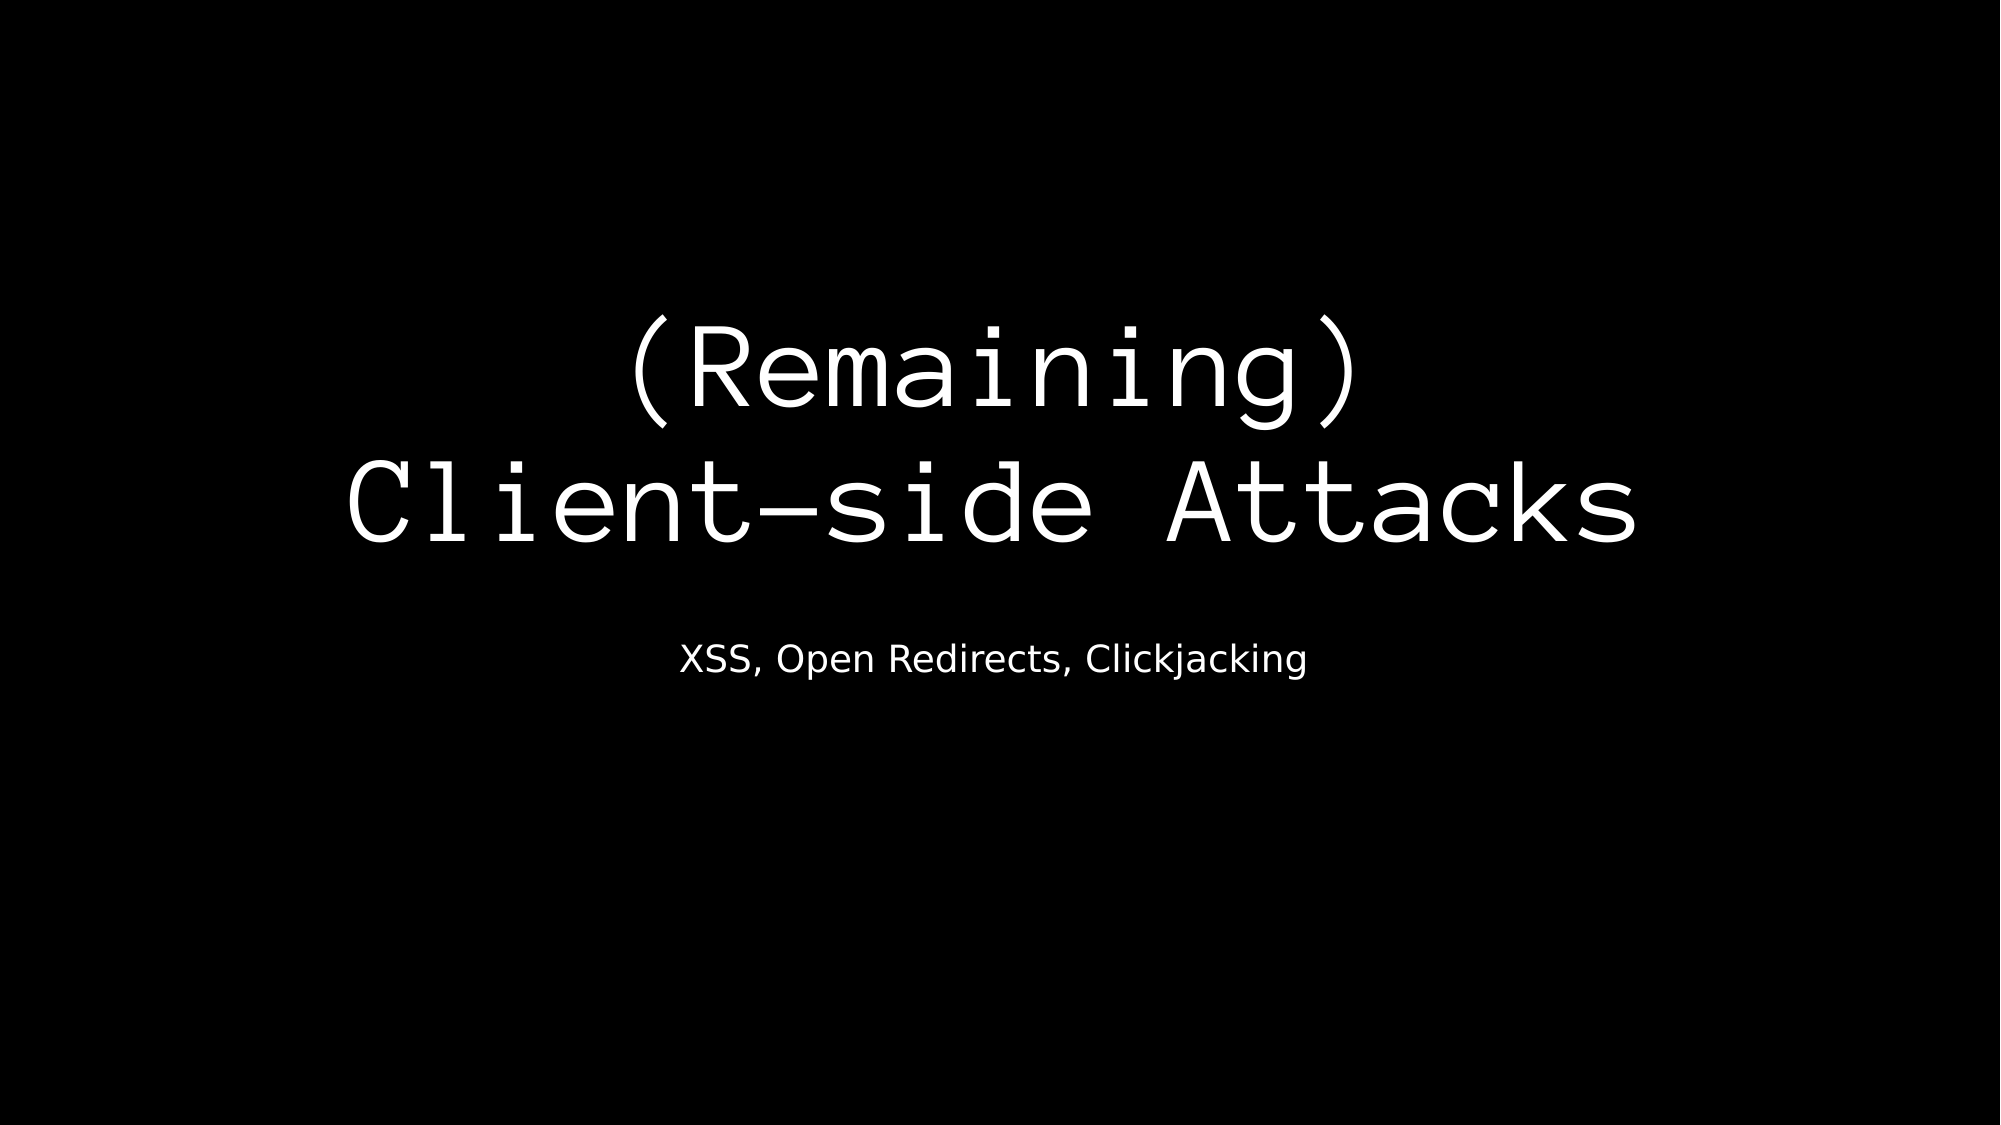

# (Remaining) Client-side Attacks
XSS, Open Redirects, Clickjacking